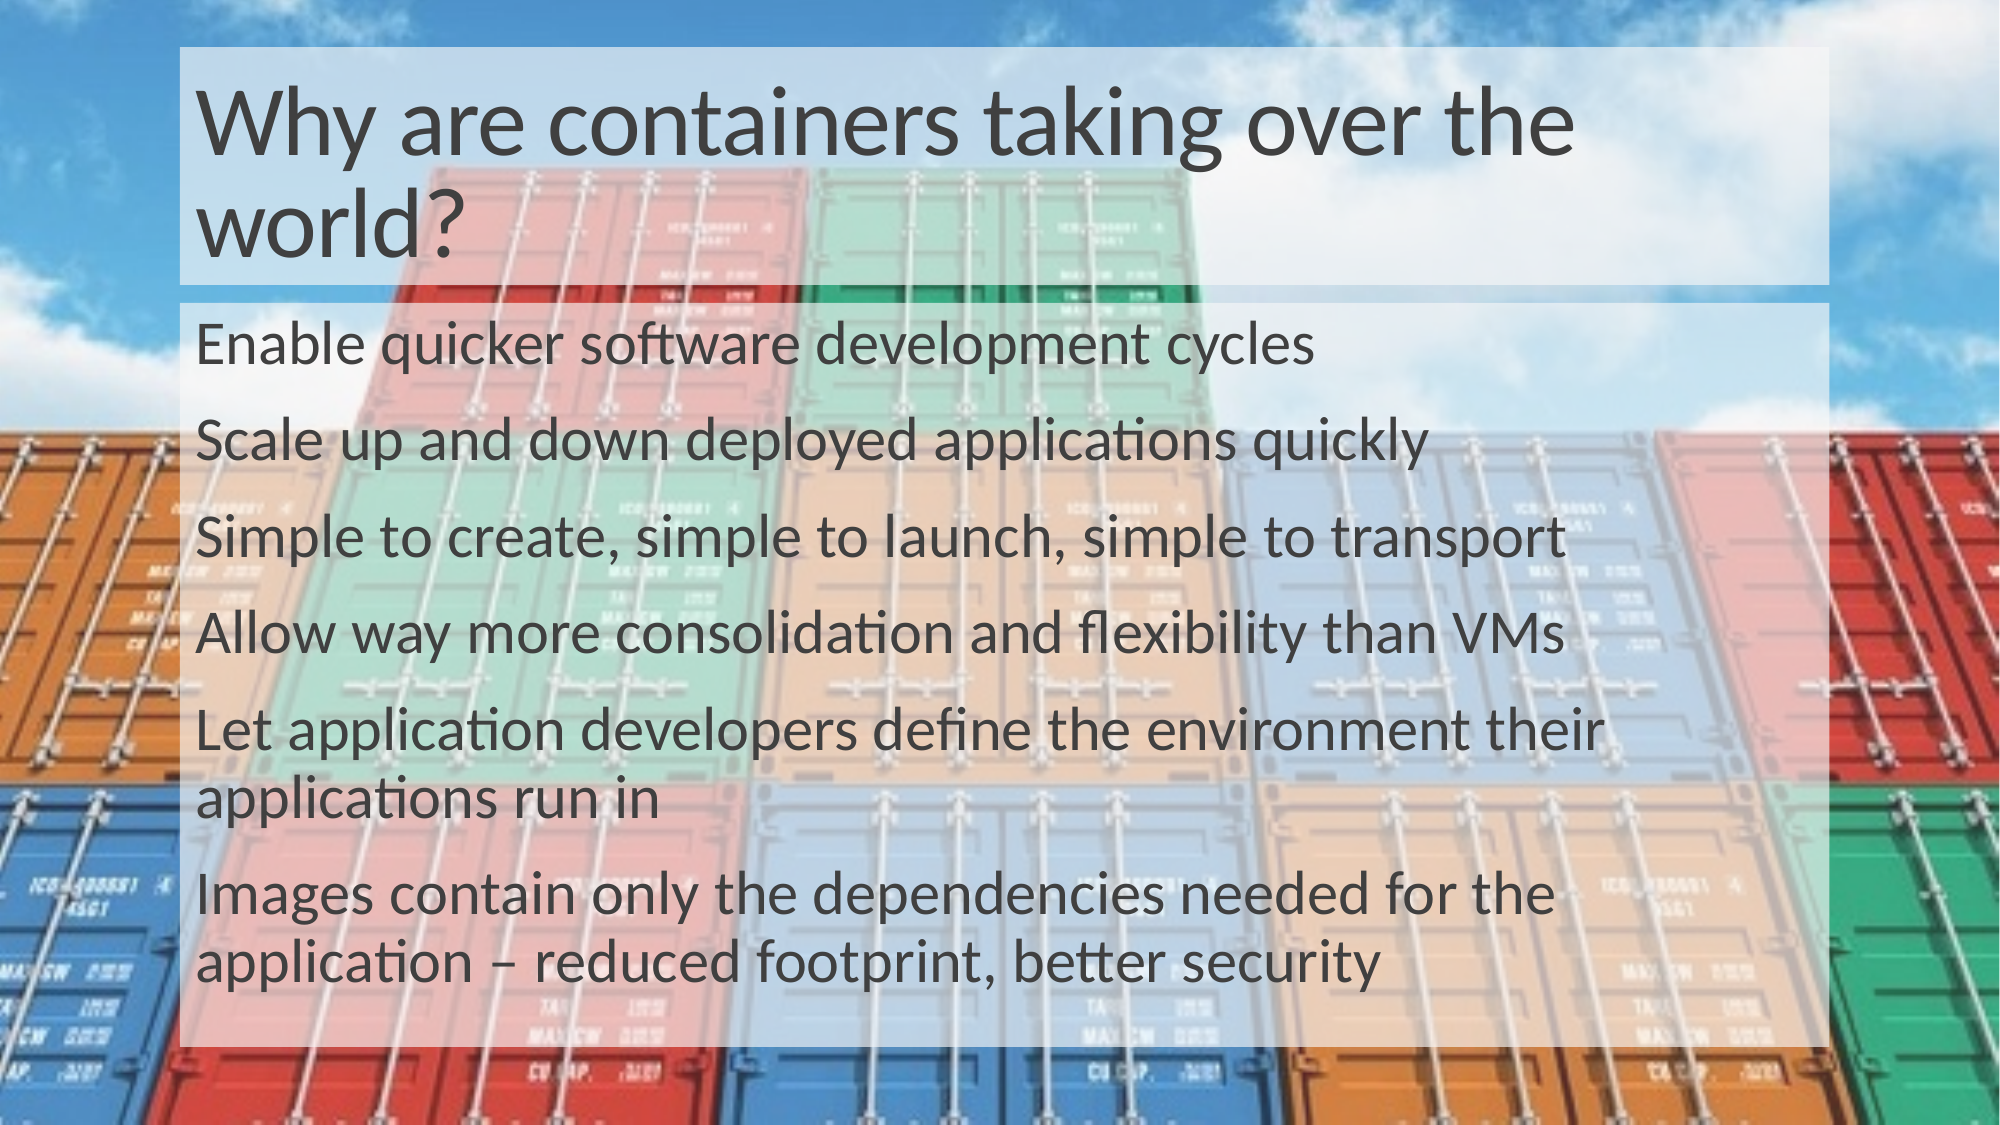

# Why are containers taking over the world?
Enable quicker software development cycles
Scale up and down deployed applications quickly
Simple to create, simple to launch, simple to transport
Allow way more consolidation and flexibility than VMs
Let application developers define the environment their applications run in
Images contain only the dependencies needed for the application – reduced footprint, better security